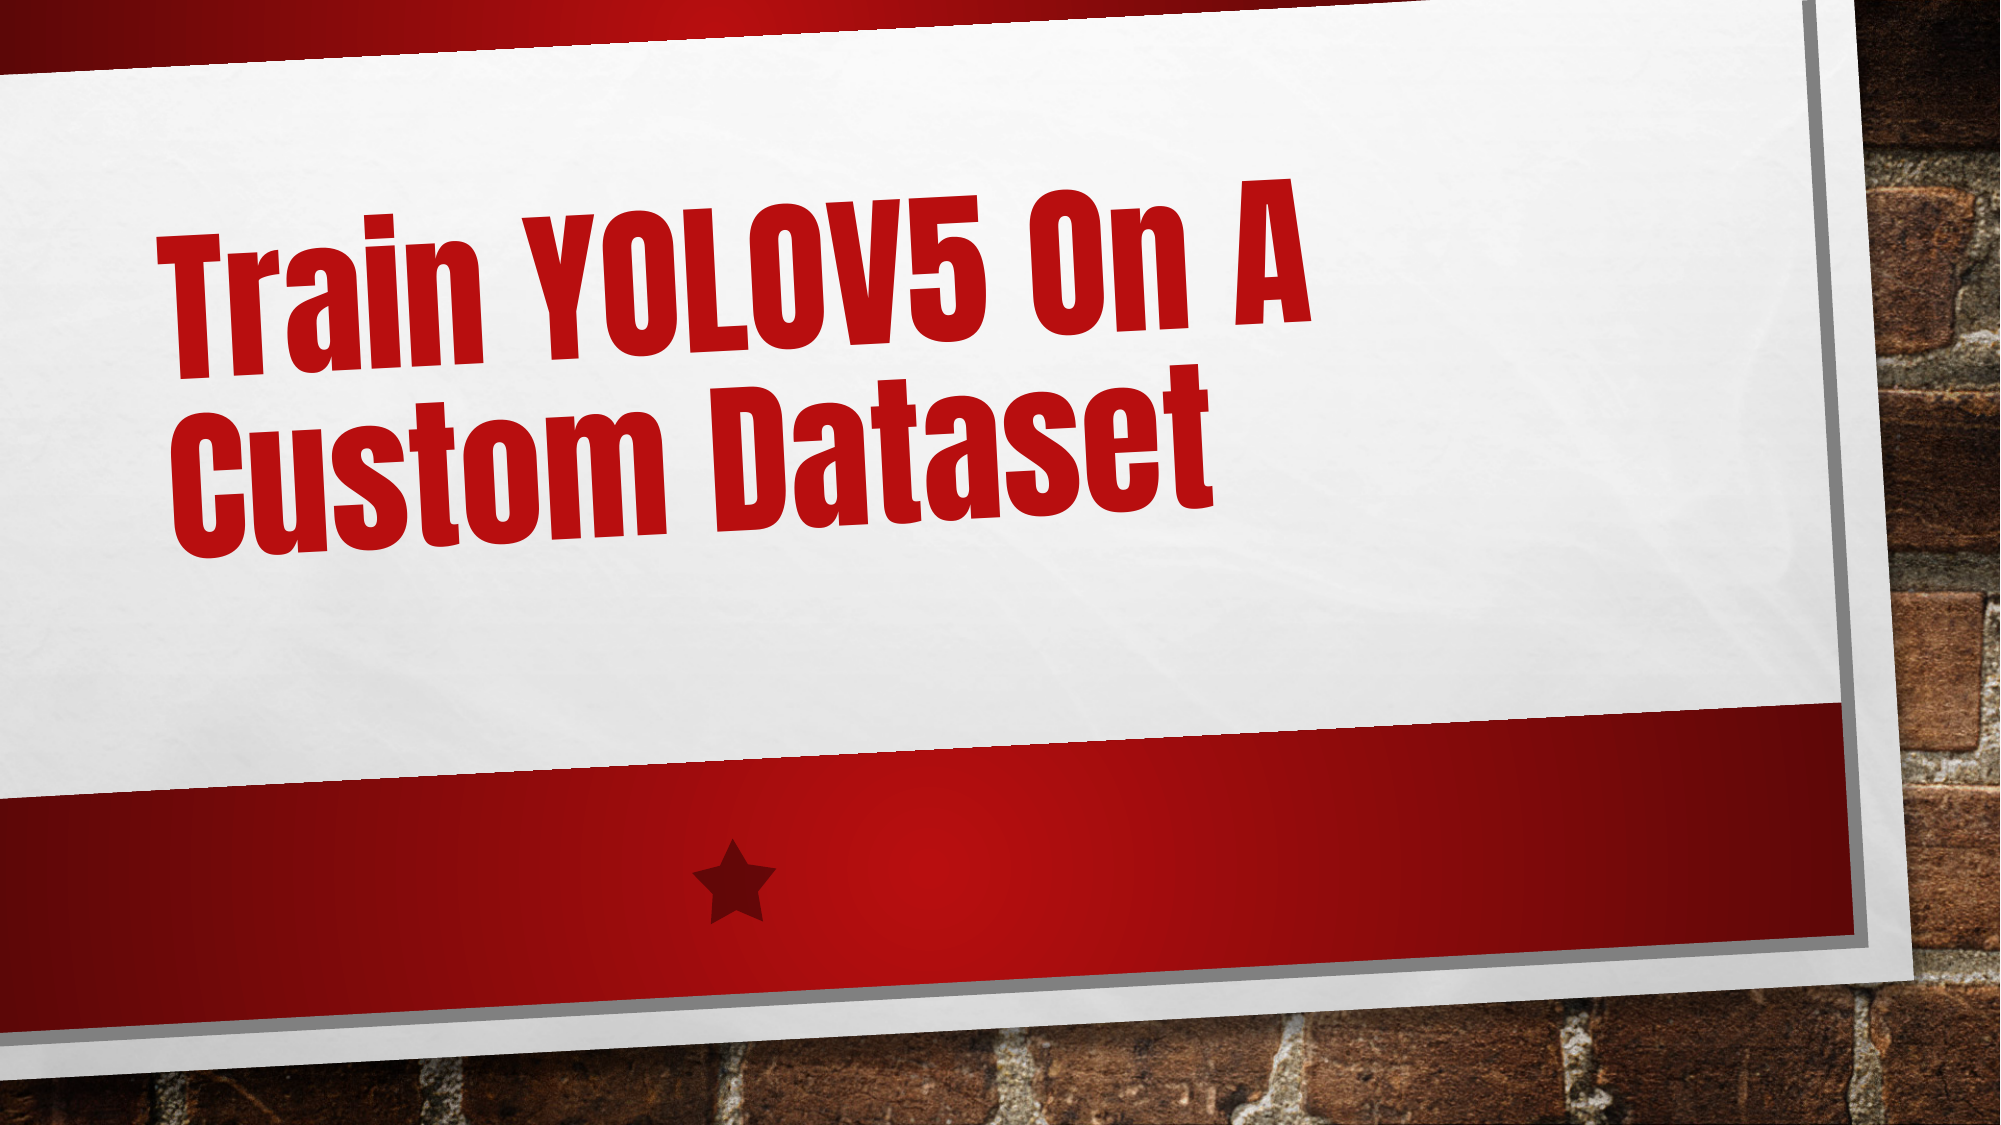

# Train YOLOV5 On A Custom Dataset